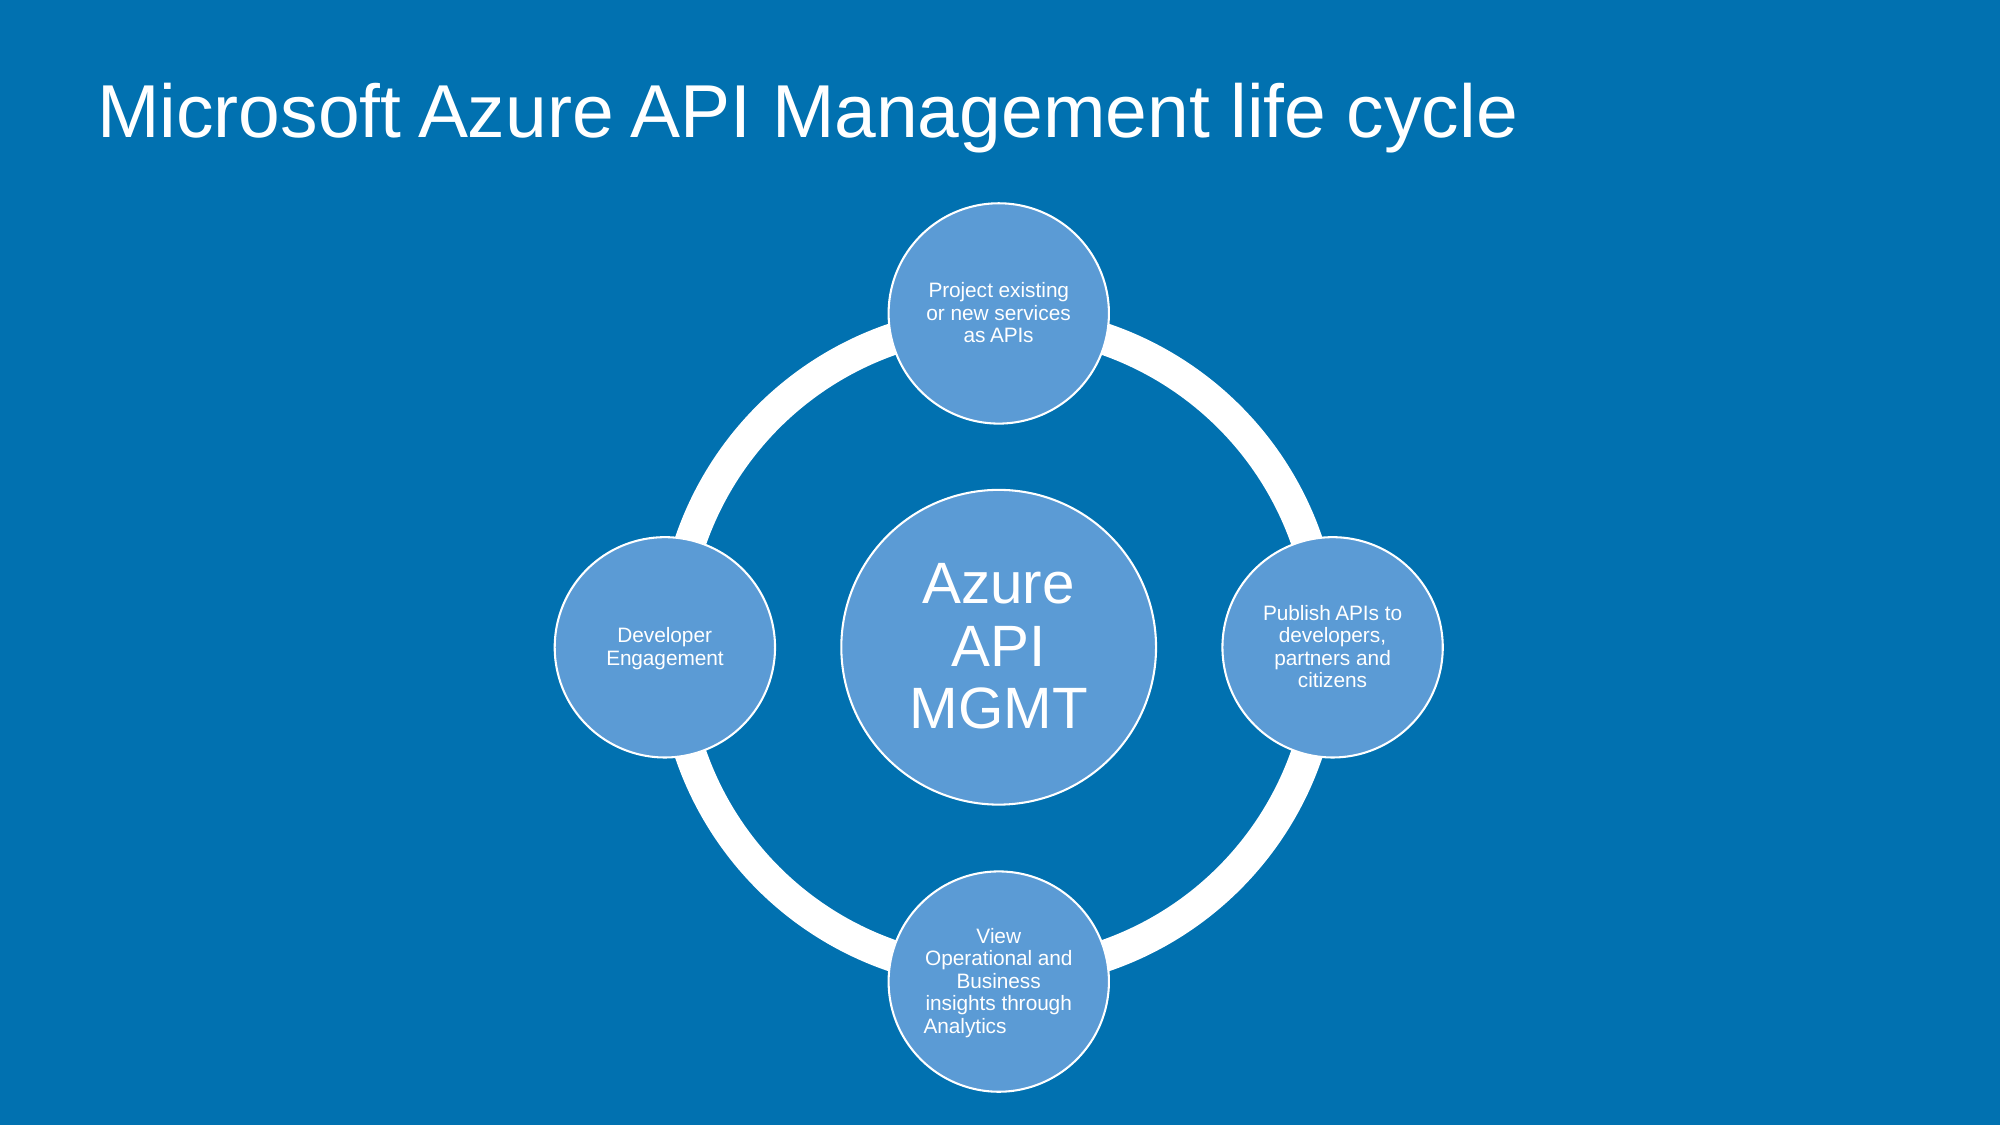

Microsoft Azure API Management life cycle

Azure API MGMT
Project existing or new services as APIs
Publish APIs to developers, partners and citizens
View Operational and Business insights through Analytics
Developer Engagement